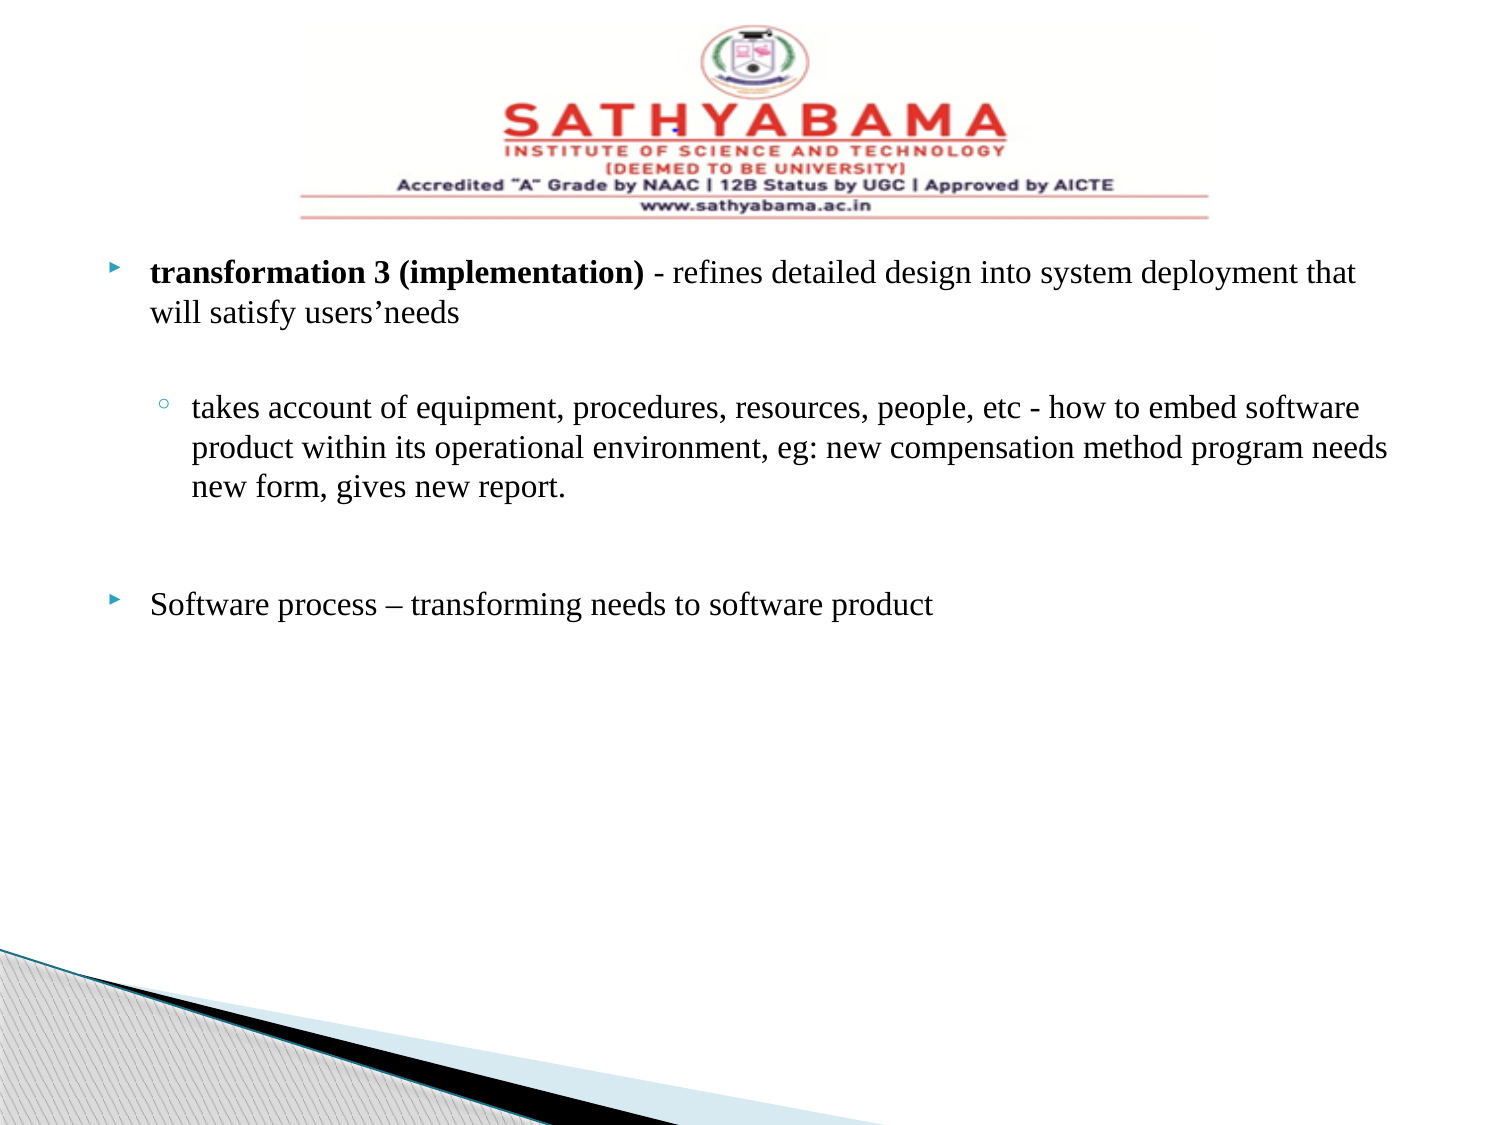

#
transformation 3 (implementation) - refines detailed design into system deployment that will satisfy users’needs

takes account of equipment, procedures, resources, people, etc - how to embed software product within its operational environment, eg: new compensation method program needs new form, gives new report.

Software process – transforming needs to software product